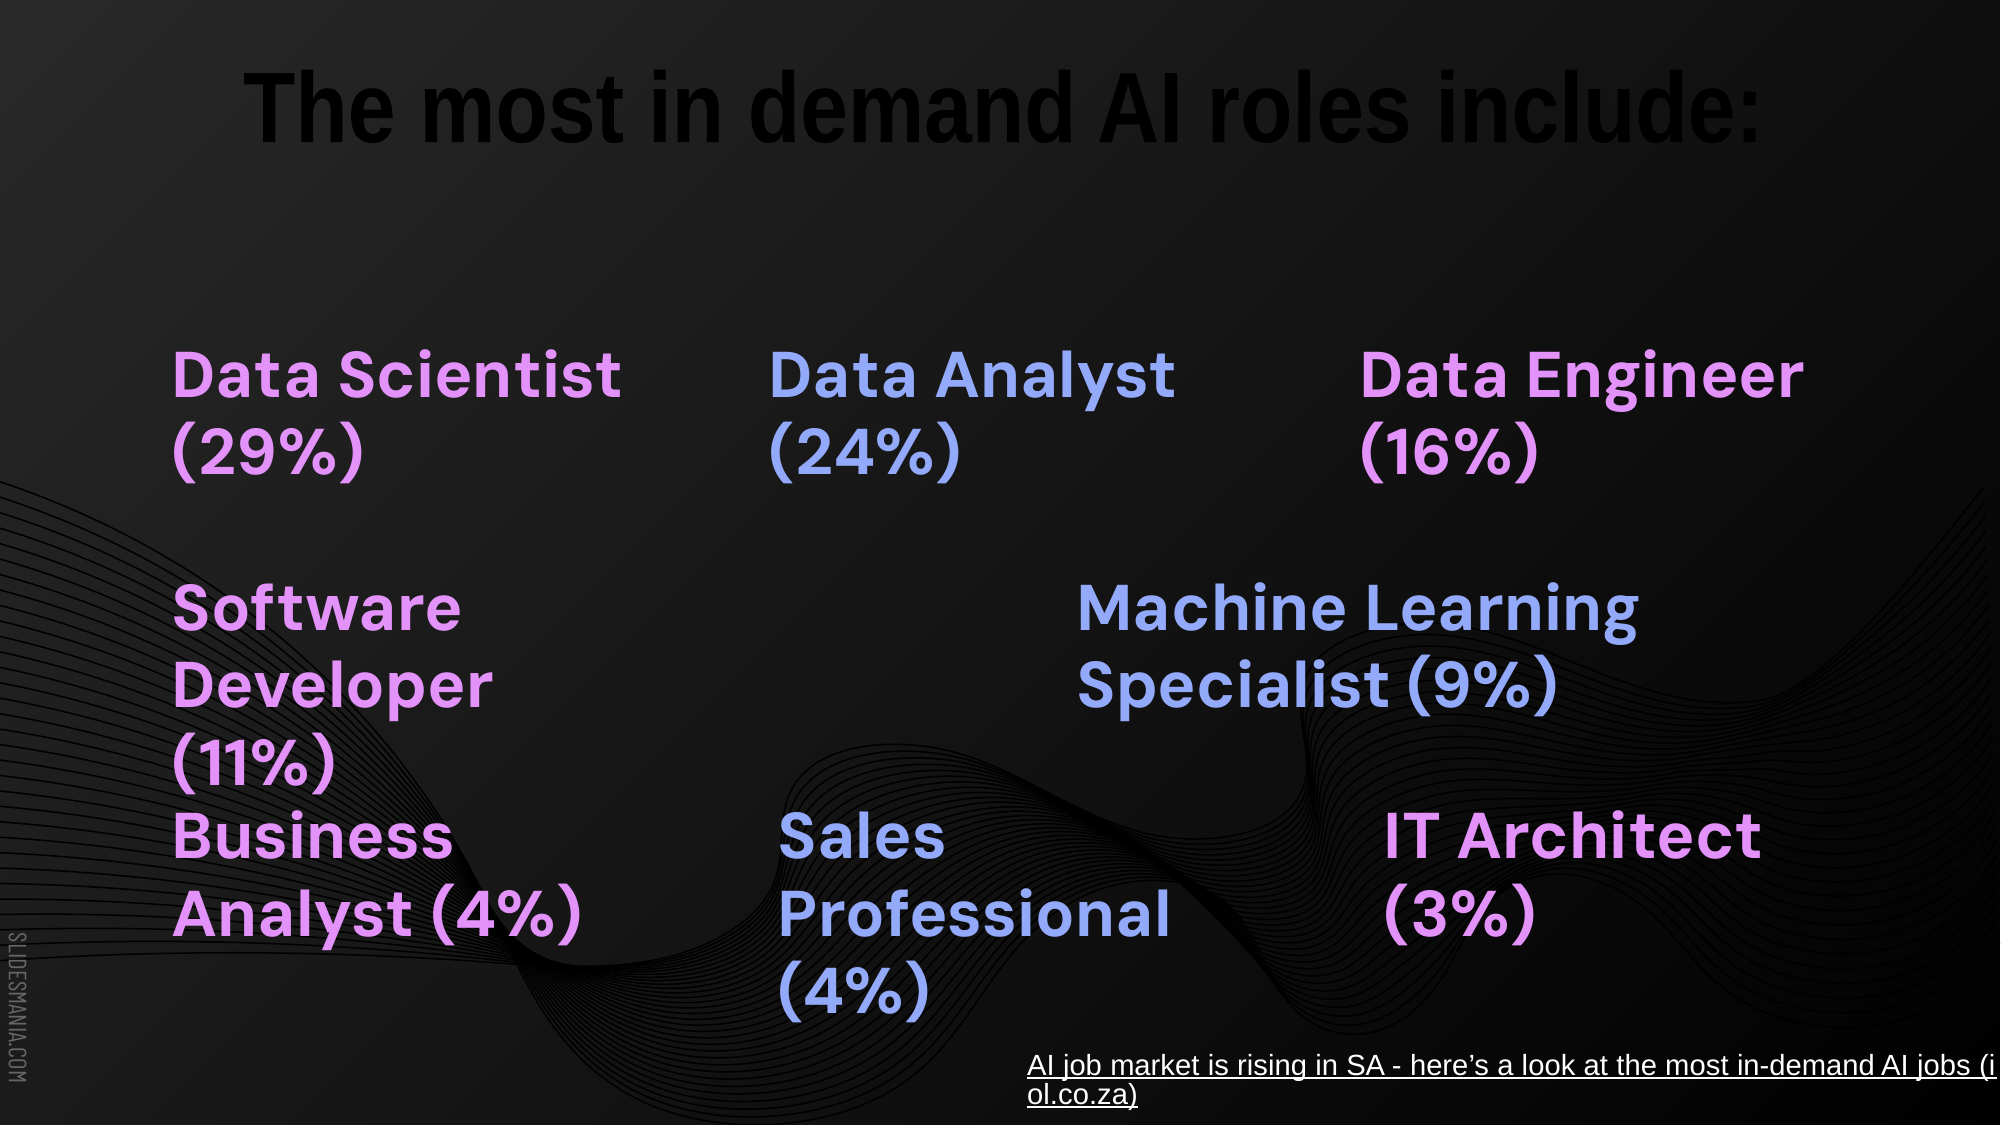

The most in demand AI roles include:
Data Scientist (29%)
Data Analyst (24%)
Data Engineer (16%)
Software Developer
(11%)
Machine Learning Specialist (9%)
Business Analyst (4%)
Sales Professional (4%)
IT Architect (3%)
AI job market is rising in SA - here’s a look at the most in-demand AI jobs (iol.co.za)